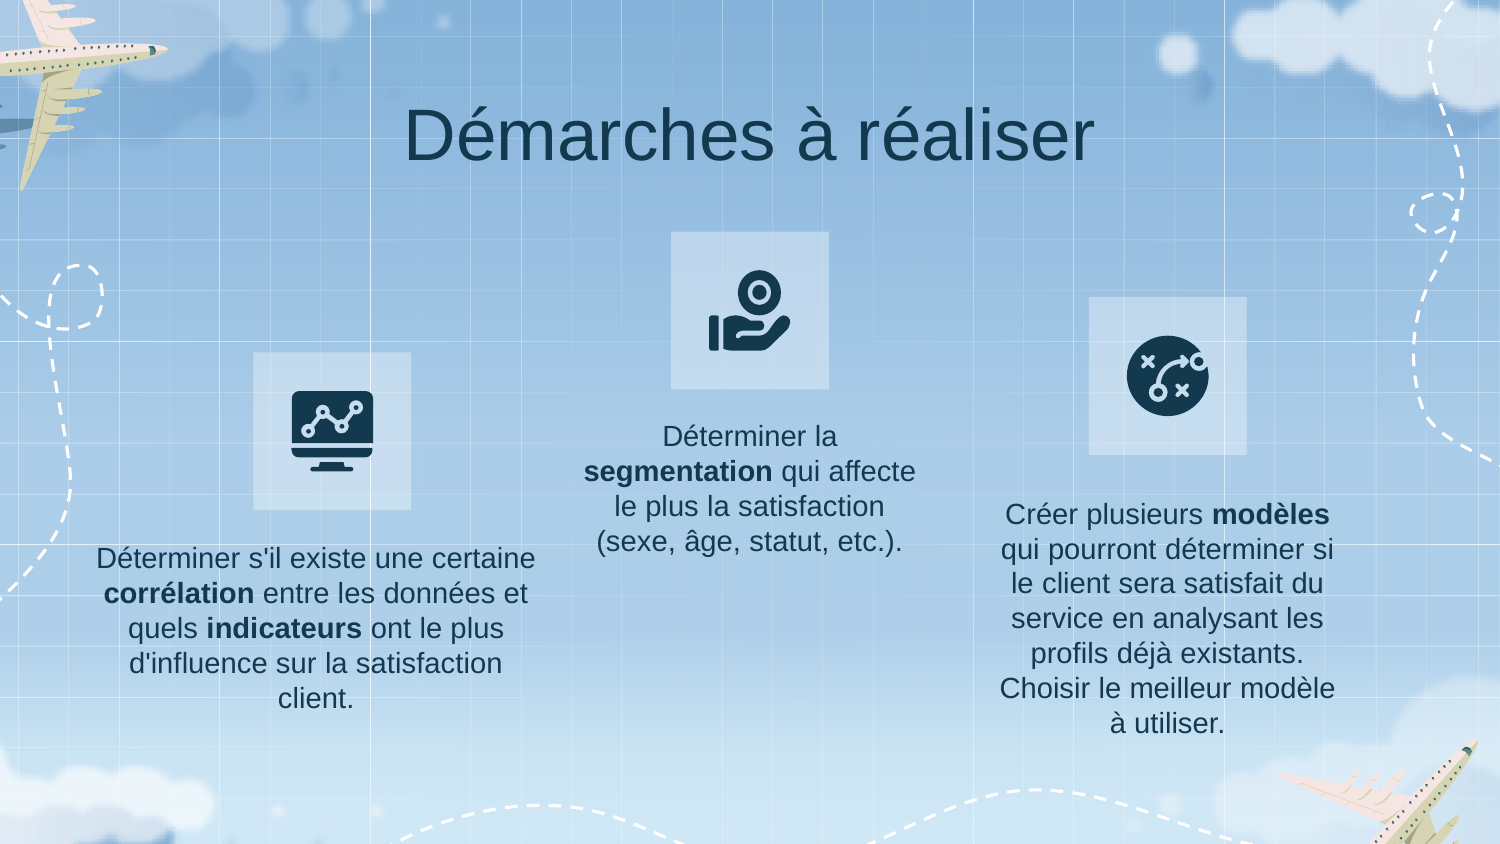

# Démarches à réaliser

Déterminer la segmentation qui affecte le plus la satisfaction (sexe, âge, statut, etc.).
Créer plusieurs modèles qui pourront déterminer si le client sera satisfait du service en analysant les profils déjà existants. Choisir le meilleur modèle à utiliser.
Déterminer s'il existe une certaine corrélation entre les données et quels indicateurs ont le plus d'influence sur la satisfaction client.